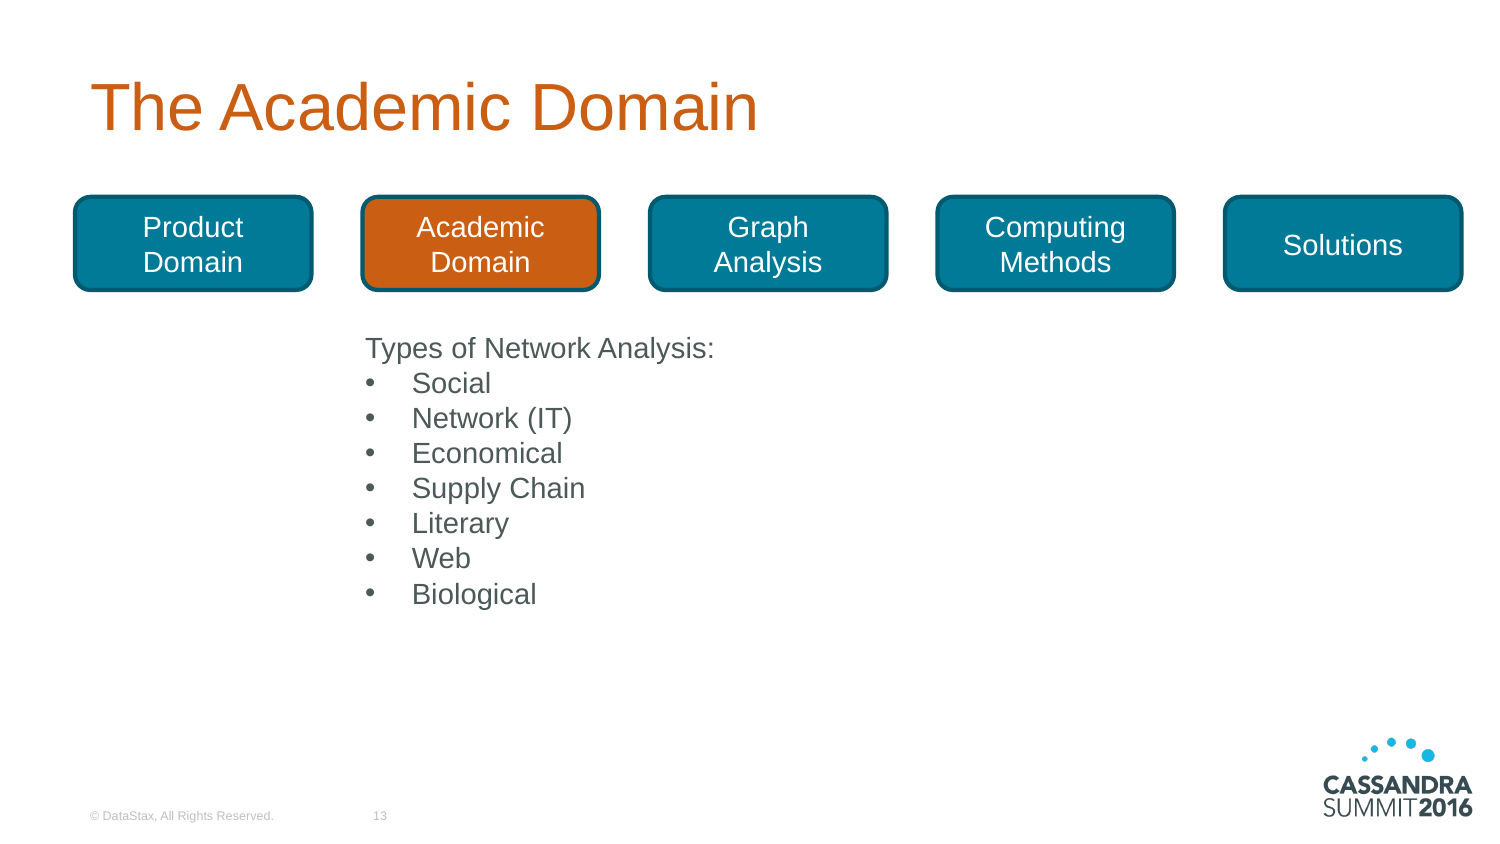

# The Academic Domain
Product Domain
Academic Domain
Graph
Analysis
Computing
Methods
Solutions
Types of Network Analysis:
Social
Network (IT)
Economical
Supply Chain
Literary
Web
Biological
© DataStax, All Rights Reserved.
13